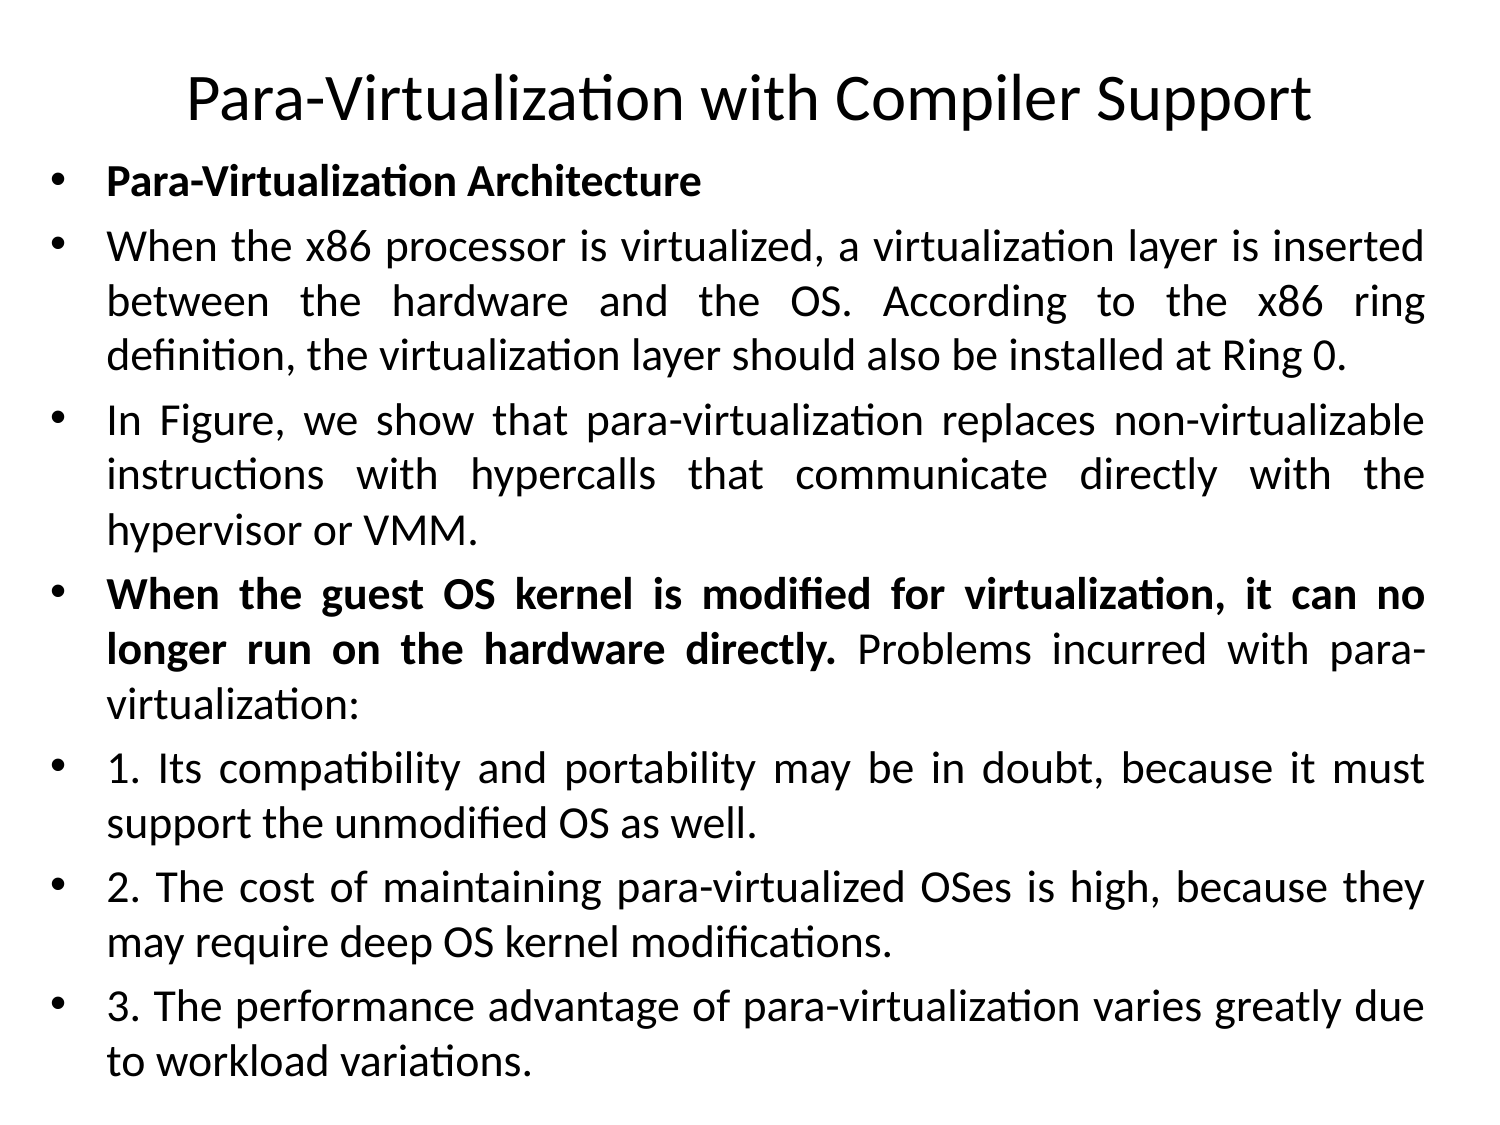

# Para-Virtualization with Compiler Support
Para-Virtualization Architecture
When the x86 processor is virtualized, a virtualization layer is inserted between the hardware and the OS. According to the x86 ring definition, the virtualization layer should also be installed at Ring 0.
In Figure, we show that para-virtualization replaces non-virtualizable instructions with hypercalls that communicate directly with the hypervisor or VMM.
When the guest OS kernel is modified for virtualization, it can no longer run on the hardware directly. Problems incurred with para-virtualization:
1. Its compatibility and portability may be in doubt, because it must support the unmodified OS as well.
2. The cost of maintaining para-virtualized OSes is high, because they may require deep OS kernel modifications.
3. The performance advantage of para-virtualization varies greatly due to workload variations.